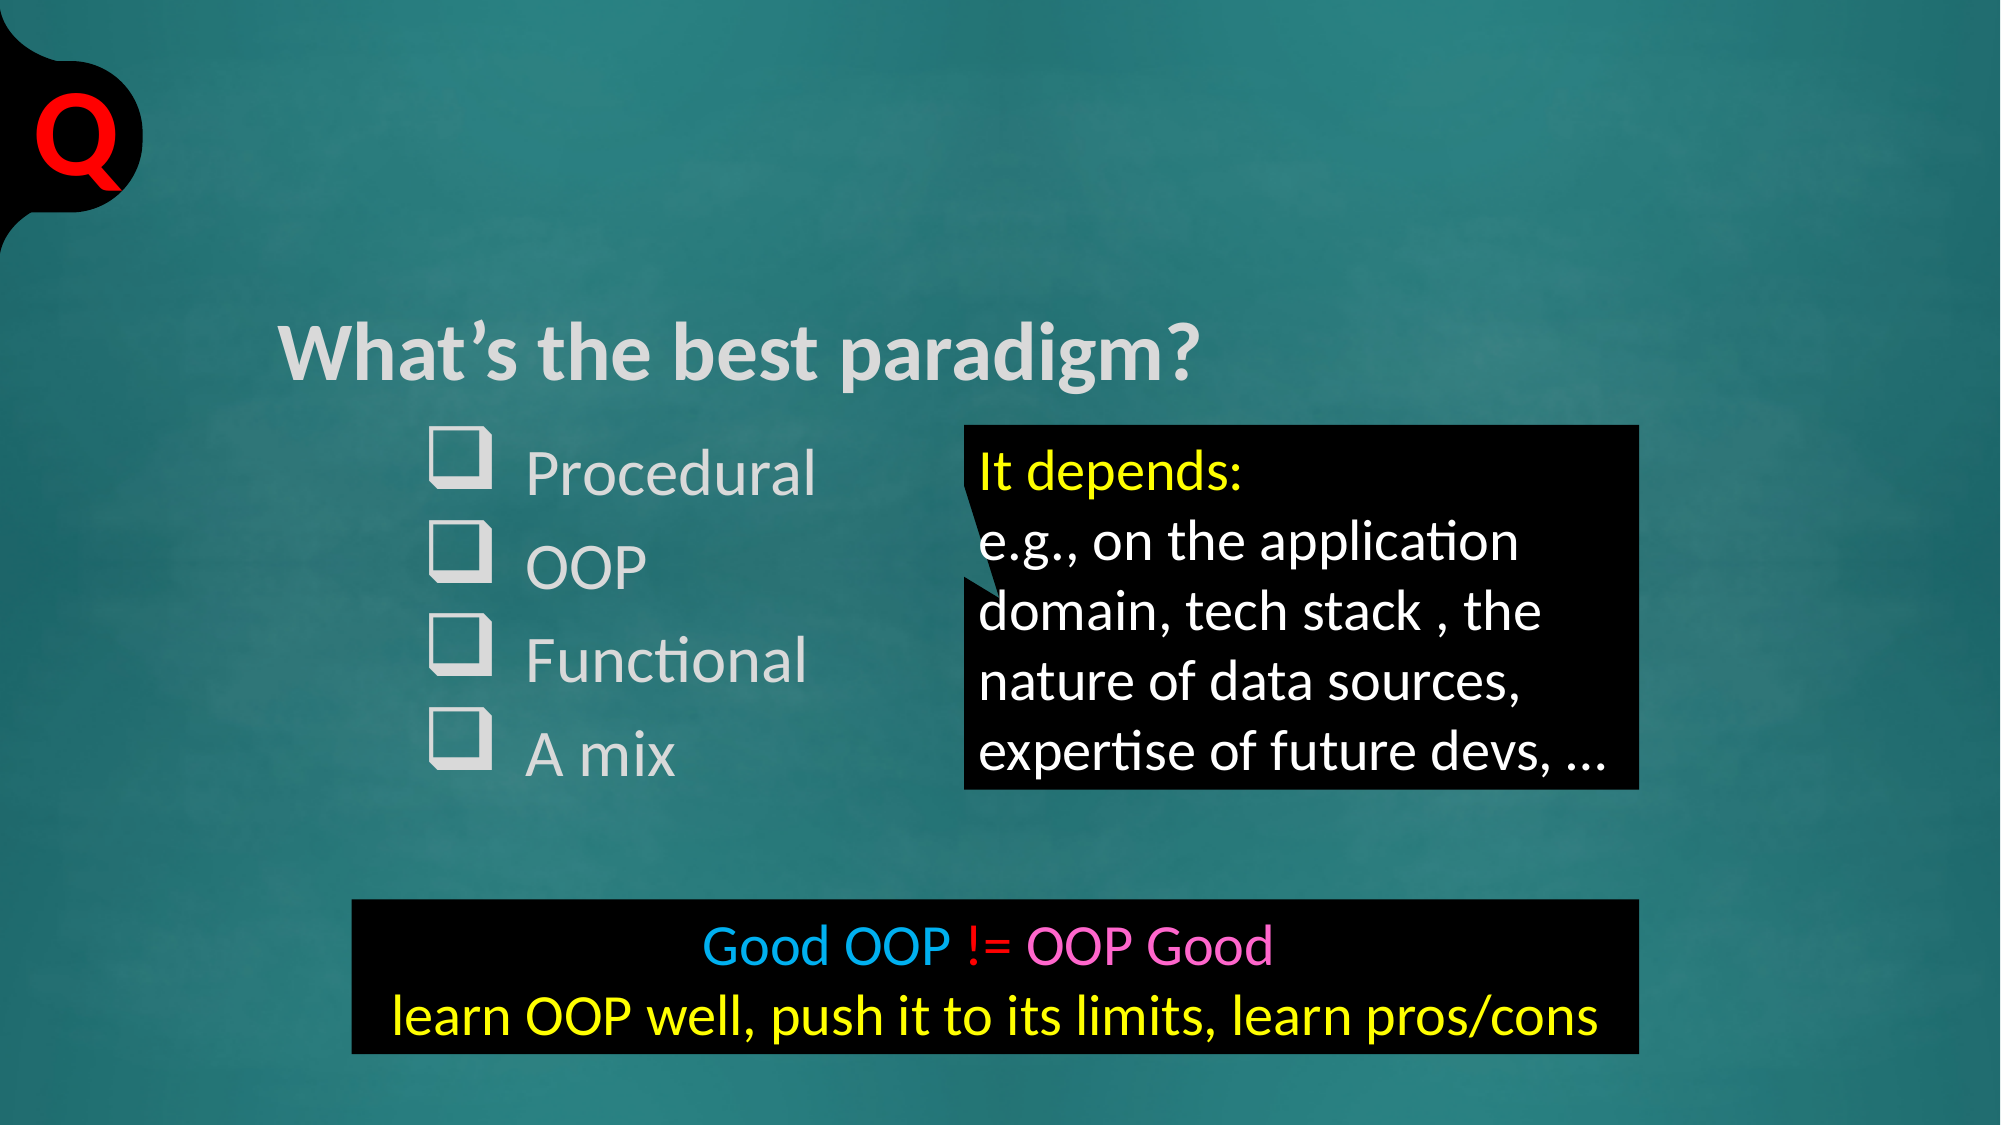

What’s the best paradigm?
Procedural
OOP
Functional
A mix
It depends:
e.g., on the application domain, tech stack , the nature of data sources, expertise of future devs, …
Good OOP != OOP Good
learn OOP well, push it to its limits, learn pros/cons